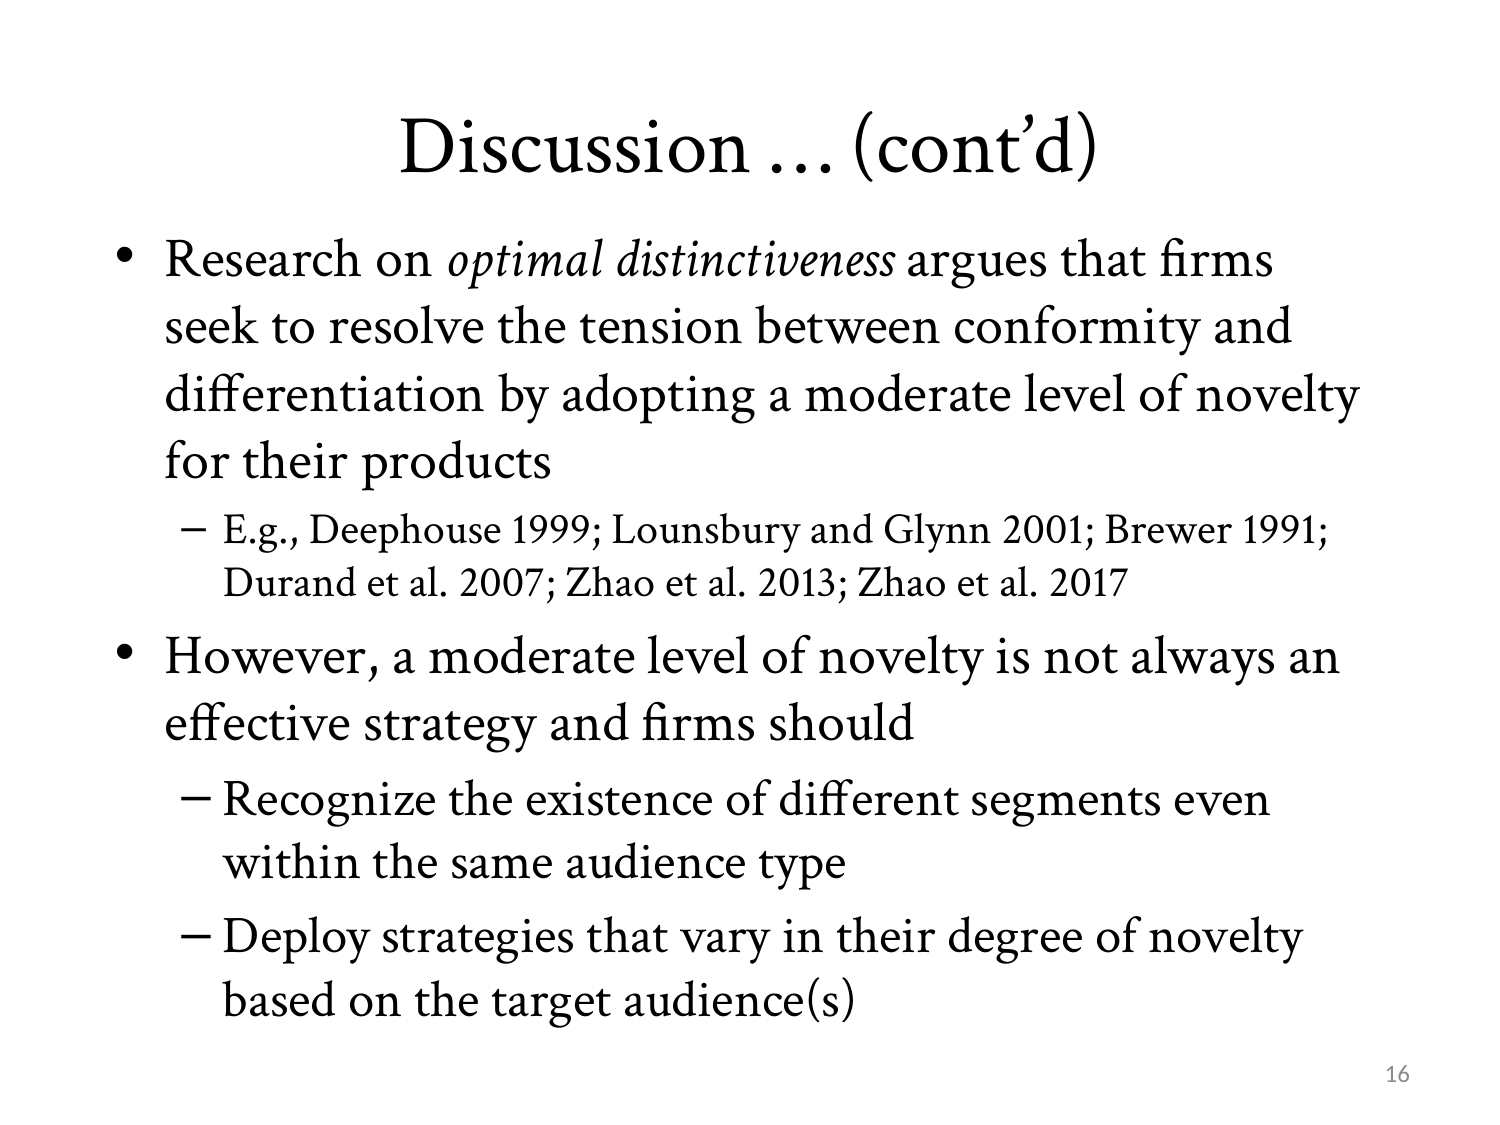

# Discussion … (cont’d)
Research on optimal distinctiveness argues that firms seek to resolve the tension between conformity and differentiation by adopting a moderate level of novelty for their products
E.g., Deephouse 1999; Lounsbury and Glynn 2001; Brewer 1991; Durand et al. 2007; Zhao et al. 2013; Zhao et al. 2017
However, a moderate level of novelty is not always an effective strategy and firms should
Recognize the existence of different segments even within the same audience type
Deploy strategies that vary in their degree of novelty based on the target audience(s)

16